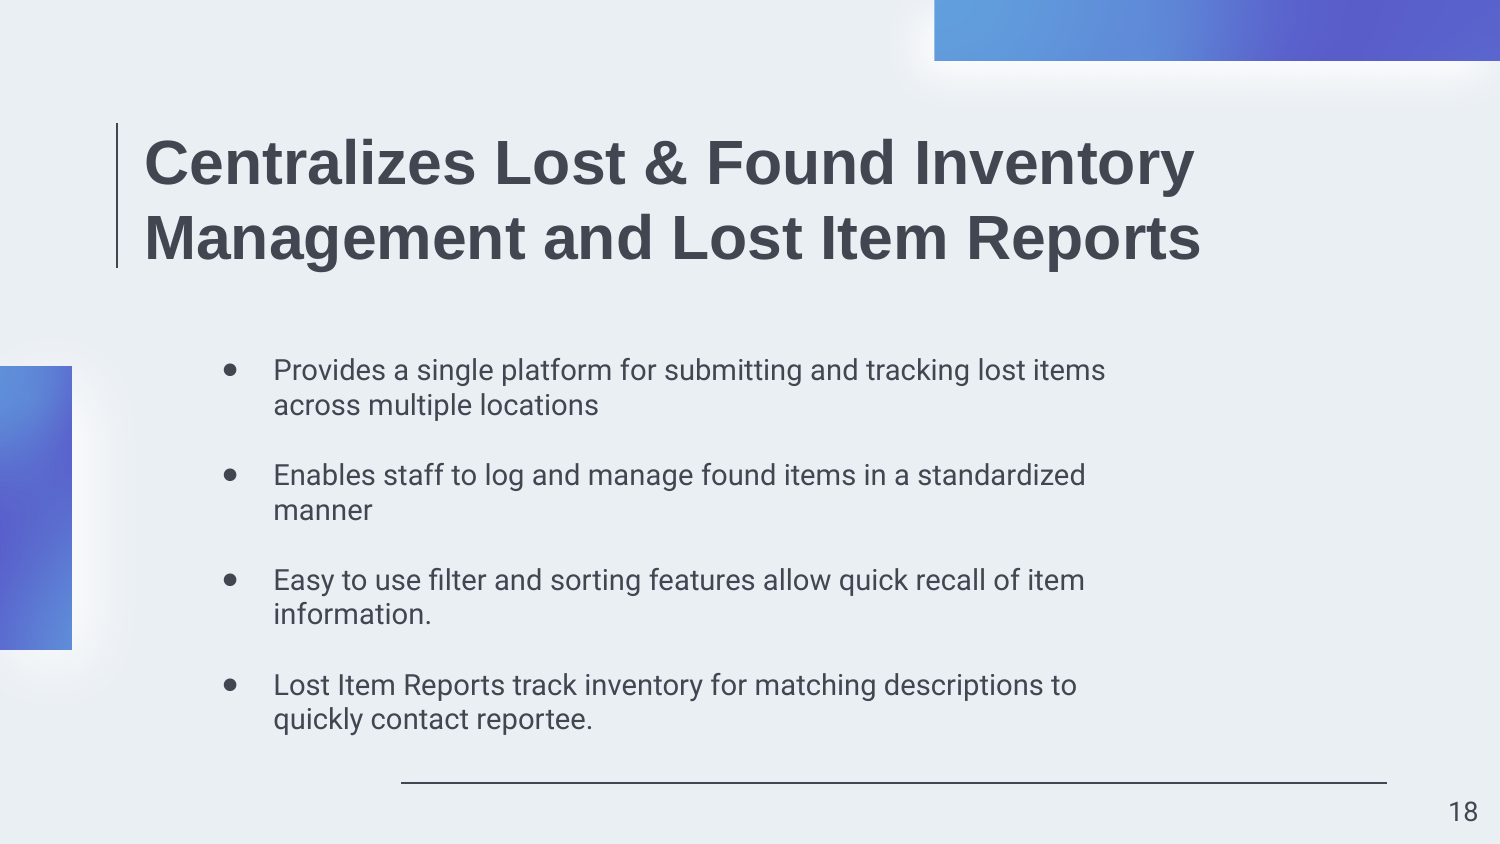

# Centralizes Lost & Found Inventory Management and Lost Item Reports
Provides a single platform for submitting and tracking lost items across multiple locations

Enables staff to log and manage found items in a standardized manner

Easy to use filter and sorting features allow quick recall of item information.

Lost Item Reports track inventory for matching descriptions to quickly contact reportee.
18